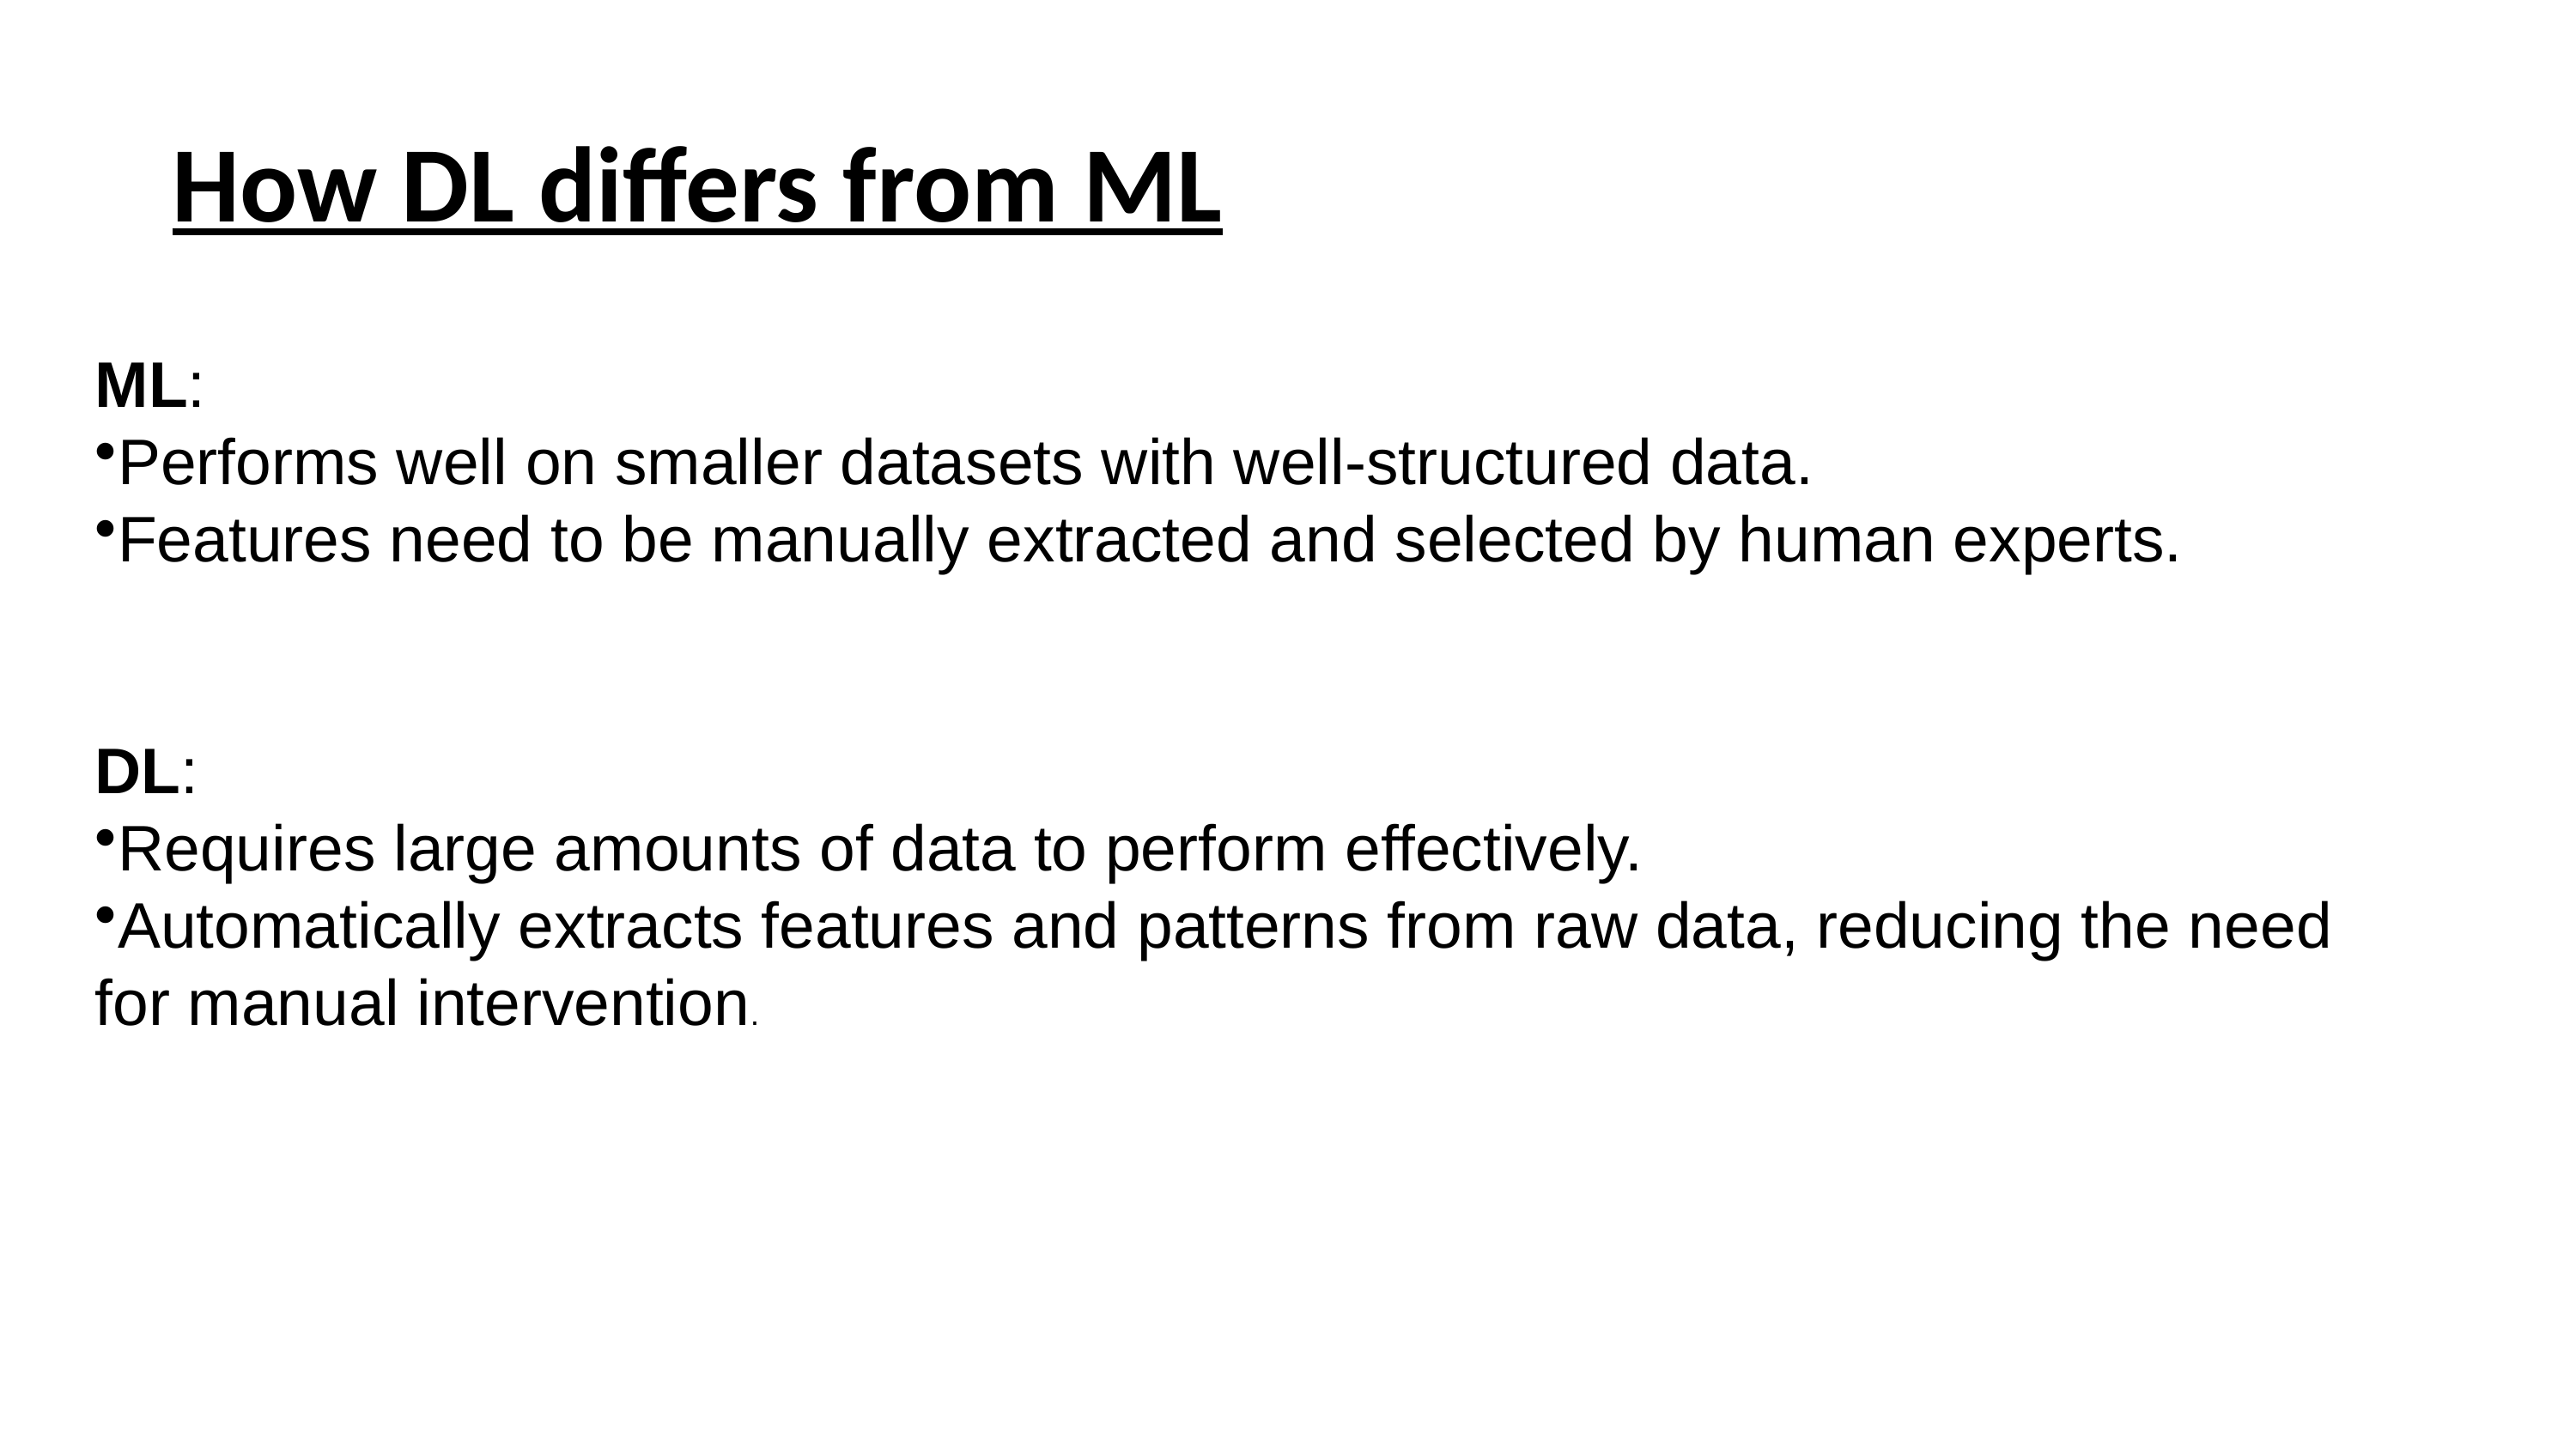

How DL differs from ML

ML:
Performs well on smaller datasets with well-structured data.
Features need to be manually extracted and selected by human experts.

DL:
Requires large amounts of data to perform effectively.
Automatically extracts features and patterns from raw data, reducing the need for manual intervention.

4
7.       Dicussion,Conclusion and Refrences